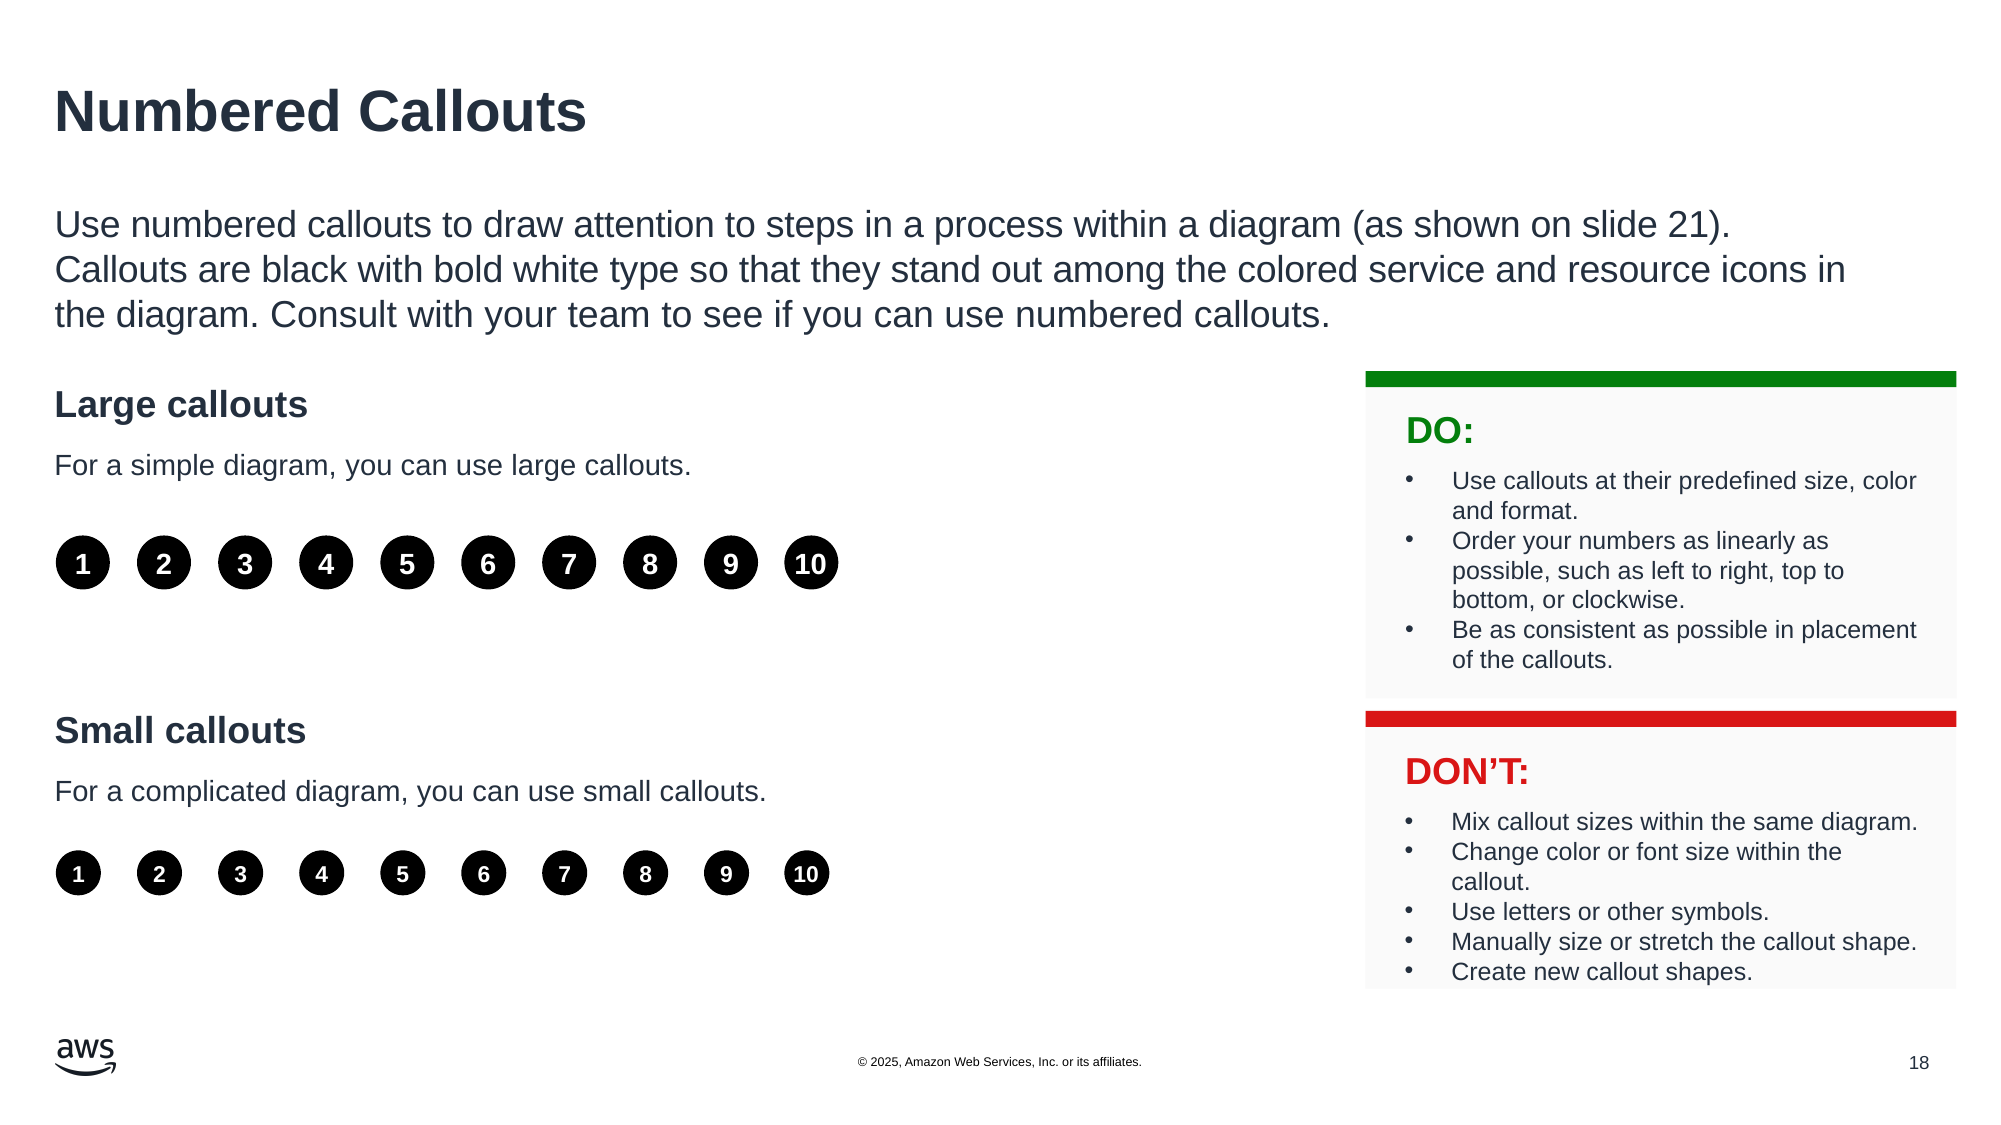

# Numbered Callouts
Use numbered callouts to draw attention to steps in a process within a diagram (as shown on slide 21). Callouts are black with bold white type so that they stand out among the colored service and resource icons in the diagram. Consult with your team to see if you can use numbered callouts.

Large callouts
For a simple diagram, you can use large callouts.
DO:
Use callouts at their predefined size, color
and format.
Order your numbers as linearly as possible, such as left to right, top to bottom, or clockwise.
Be as consistent as possible in placement of the callouts.
1
2
3
4
5
6
7
8
9
10
Small callouts
For a complicated diagram, you can use small callouts.

DON’T:
Mix callout sizes within the same diagram.
Change color or font size within the callout.
Use letters or other symbols.
Manually size or stretch the callout shape.
Create new callout shapes.
1
2
3
4
5
6
7
8
9
10
© 2025, Amazon Web Services, Inc. or its affiliates.
18